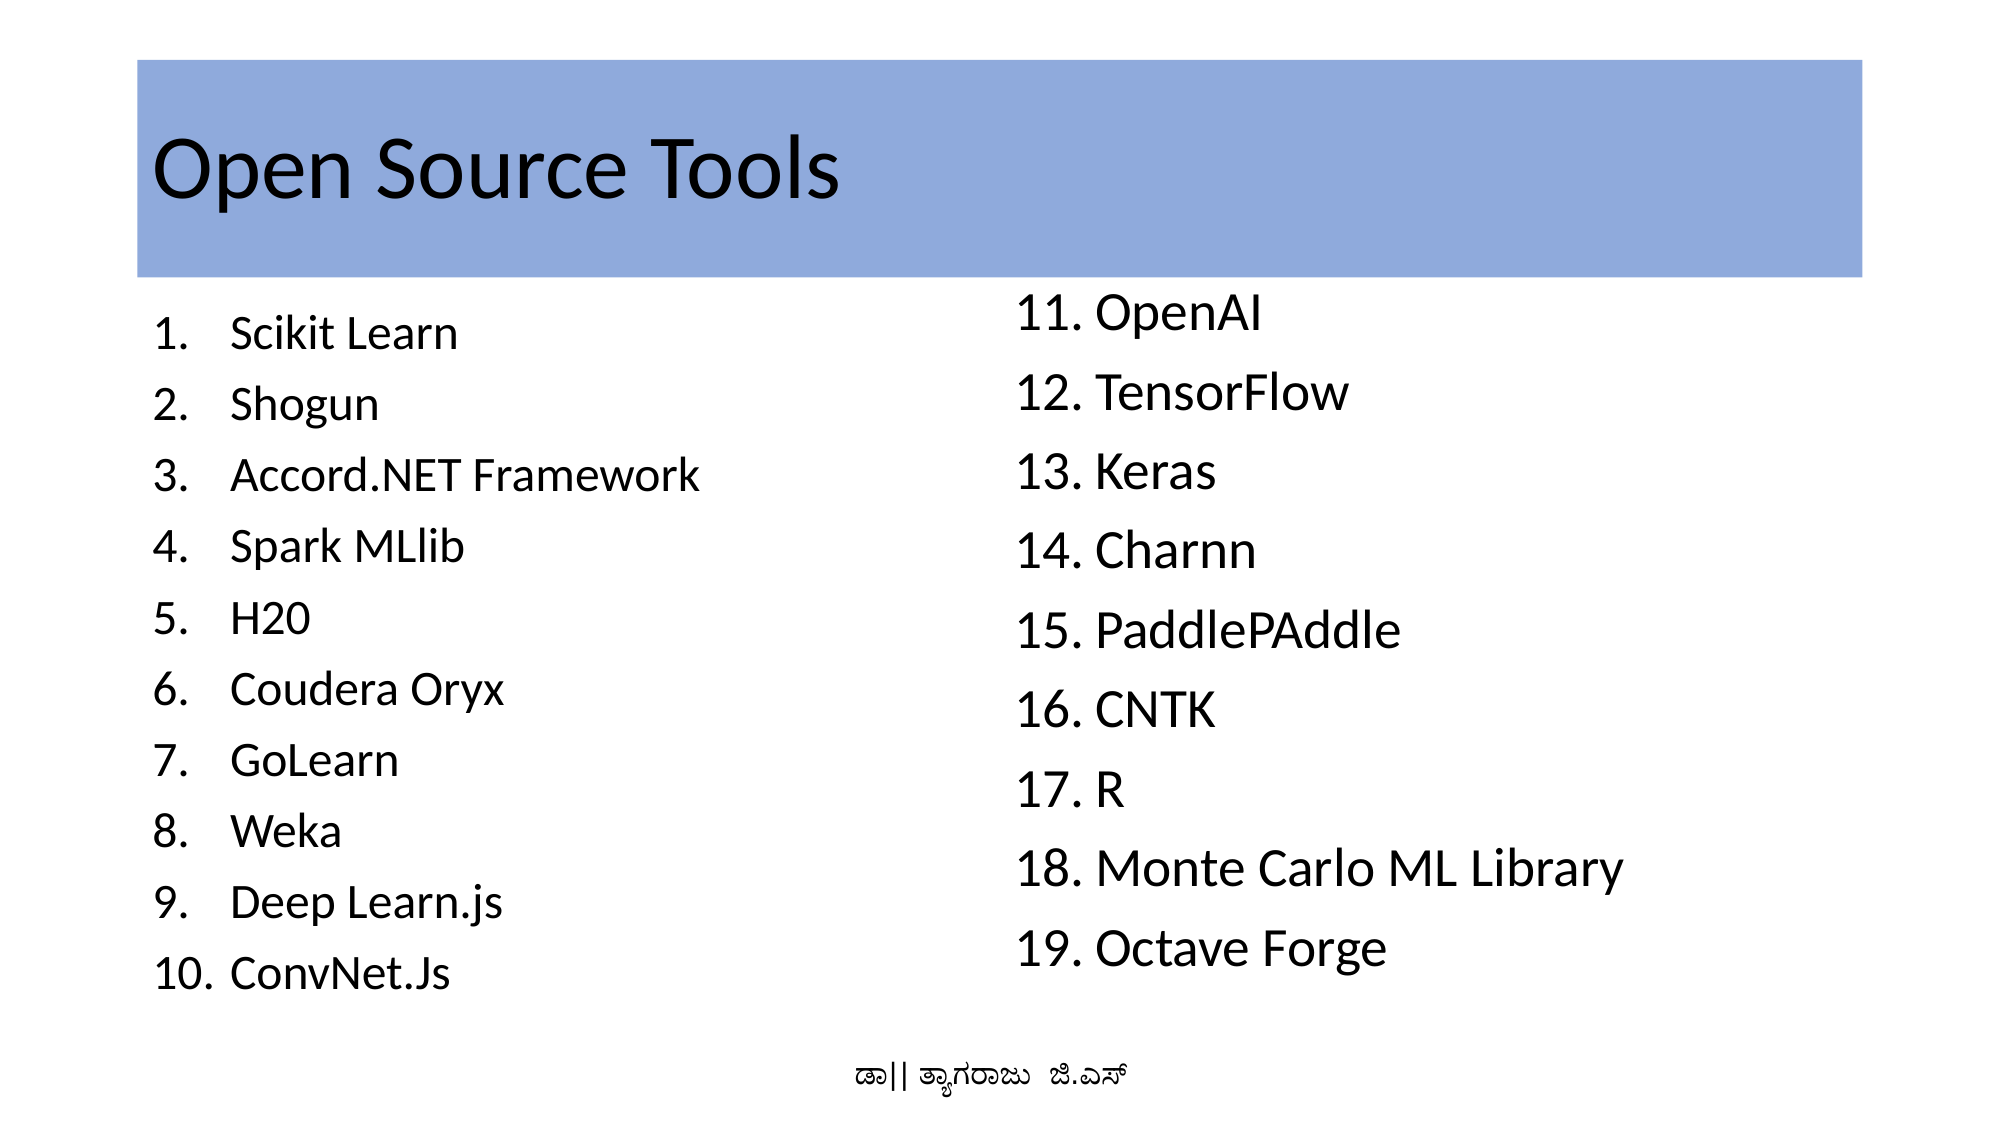

# Open Source Tools
OpenAI
TensorFlow
Keras
Charnn
PaddlePAddle
CNTK
R
Monte Carlo ML Library
Octave Forge

Scikit Learn
Shogun
Accord.NET Framework
Spark MLlib
H20
Coudera Oryx
GoLearn
Weka
Deep Learn.js
ConvNet.Js

ಡಾ|| ತ್ಯಾಗರಾಜು  ಜಿ.ಎಸ್